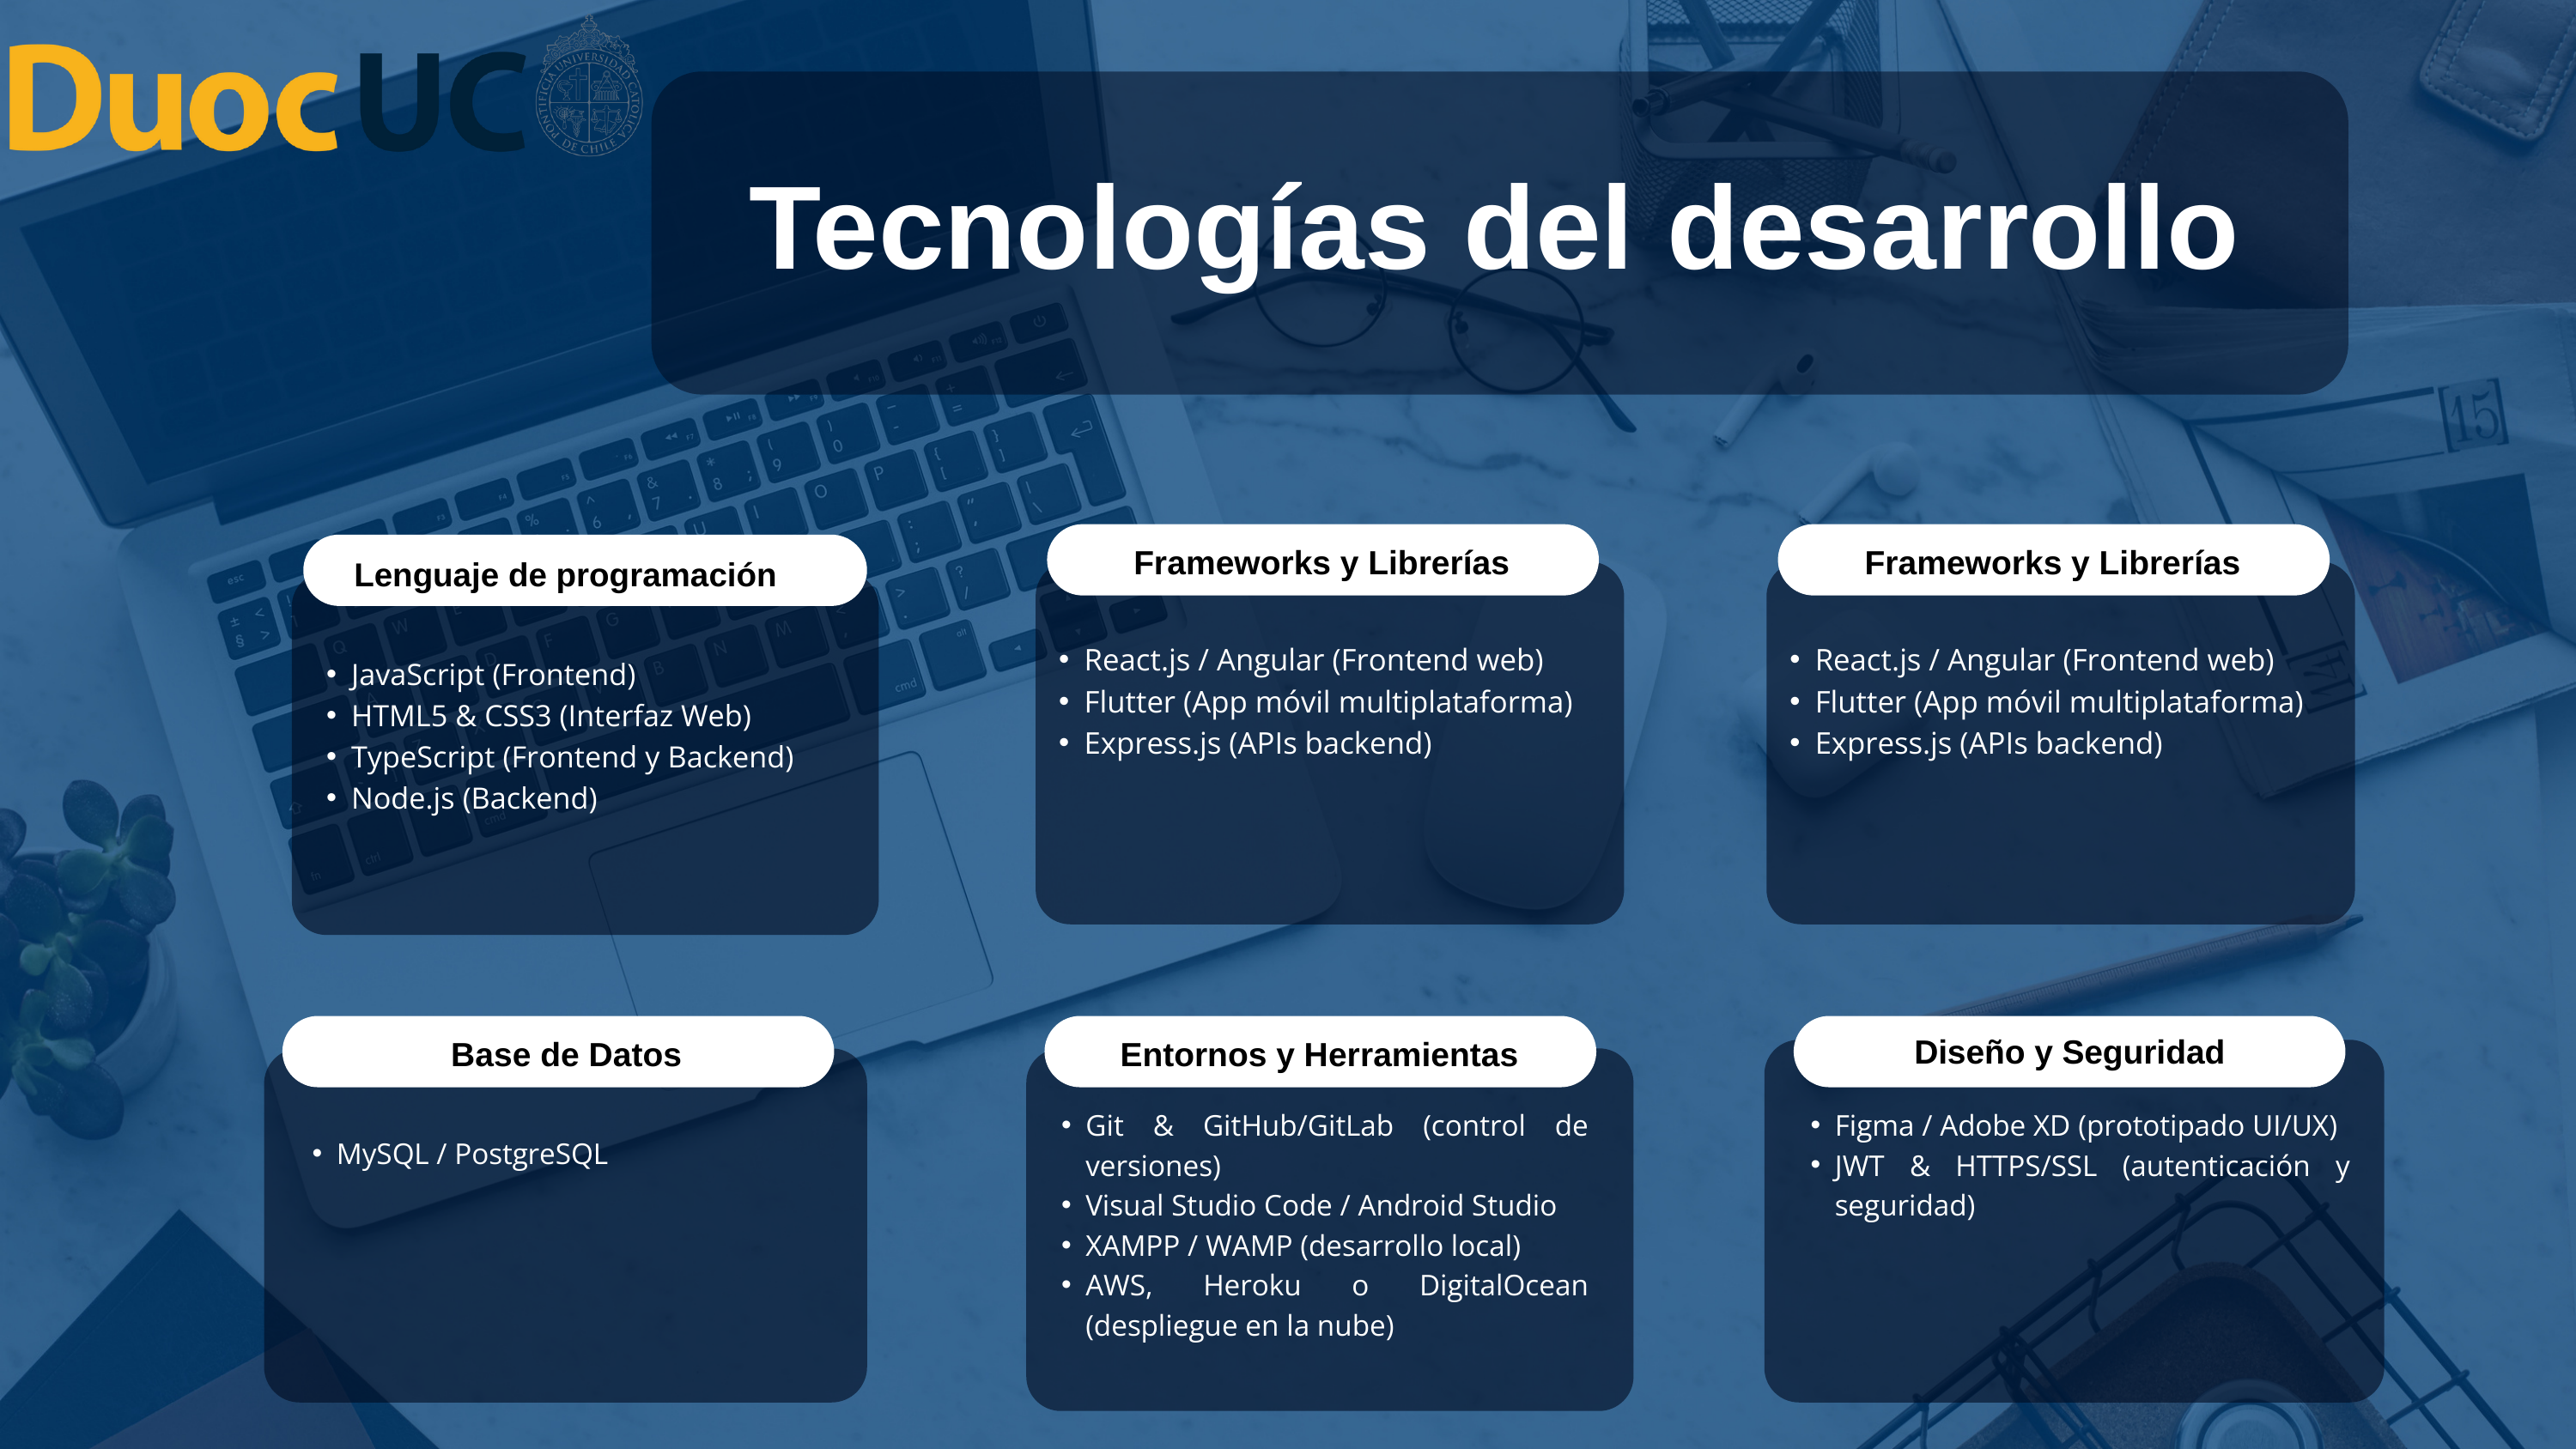

Tecnologías del desarrollo

Frameworks y Librerías
Frameworks y Librerías

Lenguaje de programación
React.js / Angular (Frontend web)
Flutter (App móvil multiplataforma)
Express.js (APIs backend)

React.js / Angular (Frontend web)
Flutter (App móvil multiplataforma)
Express.js (APIs backend)

JavaScript (Frontend)
HTML5 & CSS3 (Interfaz Web)
TypeScript (Frontend y Backend)
Node.js (Backend)

Diseño y Seguridad
Base de Datos
Entornos y Herramientas
Git & GitHub/GitLab (control de versiones)
Visual Studio Code / Android Studio
XAMPP / WAMP (desarrollo local)
AWS, Heroku o DigitalOcean (despliegue en la nube)

Figma / Adobe XD (prototipado UI/UX)
JWT & HTTPS/SSL (autenticación y seguridad)

MySQL / PostgreSQL